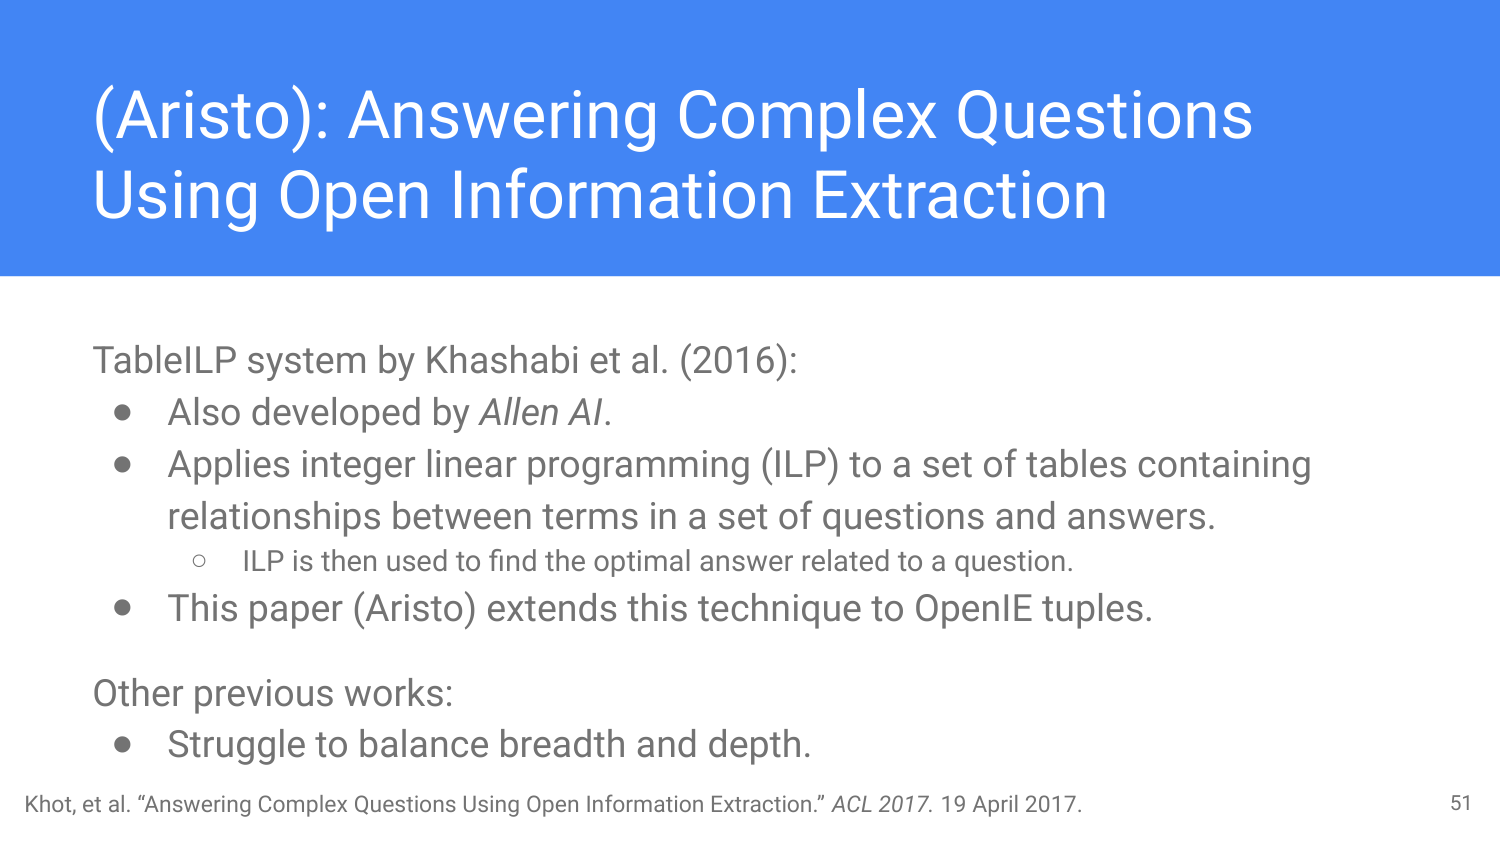

# (Aristo): Answering Complex Questions Using Open Information Extraction
TableILP system by Khashabi et al. (2016):
Also developed by Allen AI.
Applies integer linear programming (ILP) to a set of tables containing relationships between terms in a set of questions and answers.
ILP is then used to find the optimal answer related to a question.
This paper (Aristo) extends this technique to OpenIE tuples.
Other previous works:
Struggle to balance breadth and depth.
51
Khot, et al. “Answering Complex Questions Using Open Information Extraction.” ACL 2017. 19 April 2017.